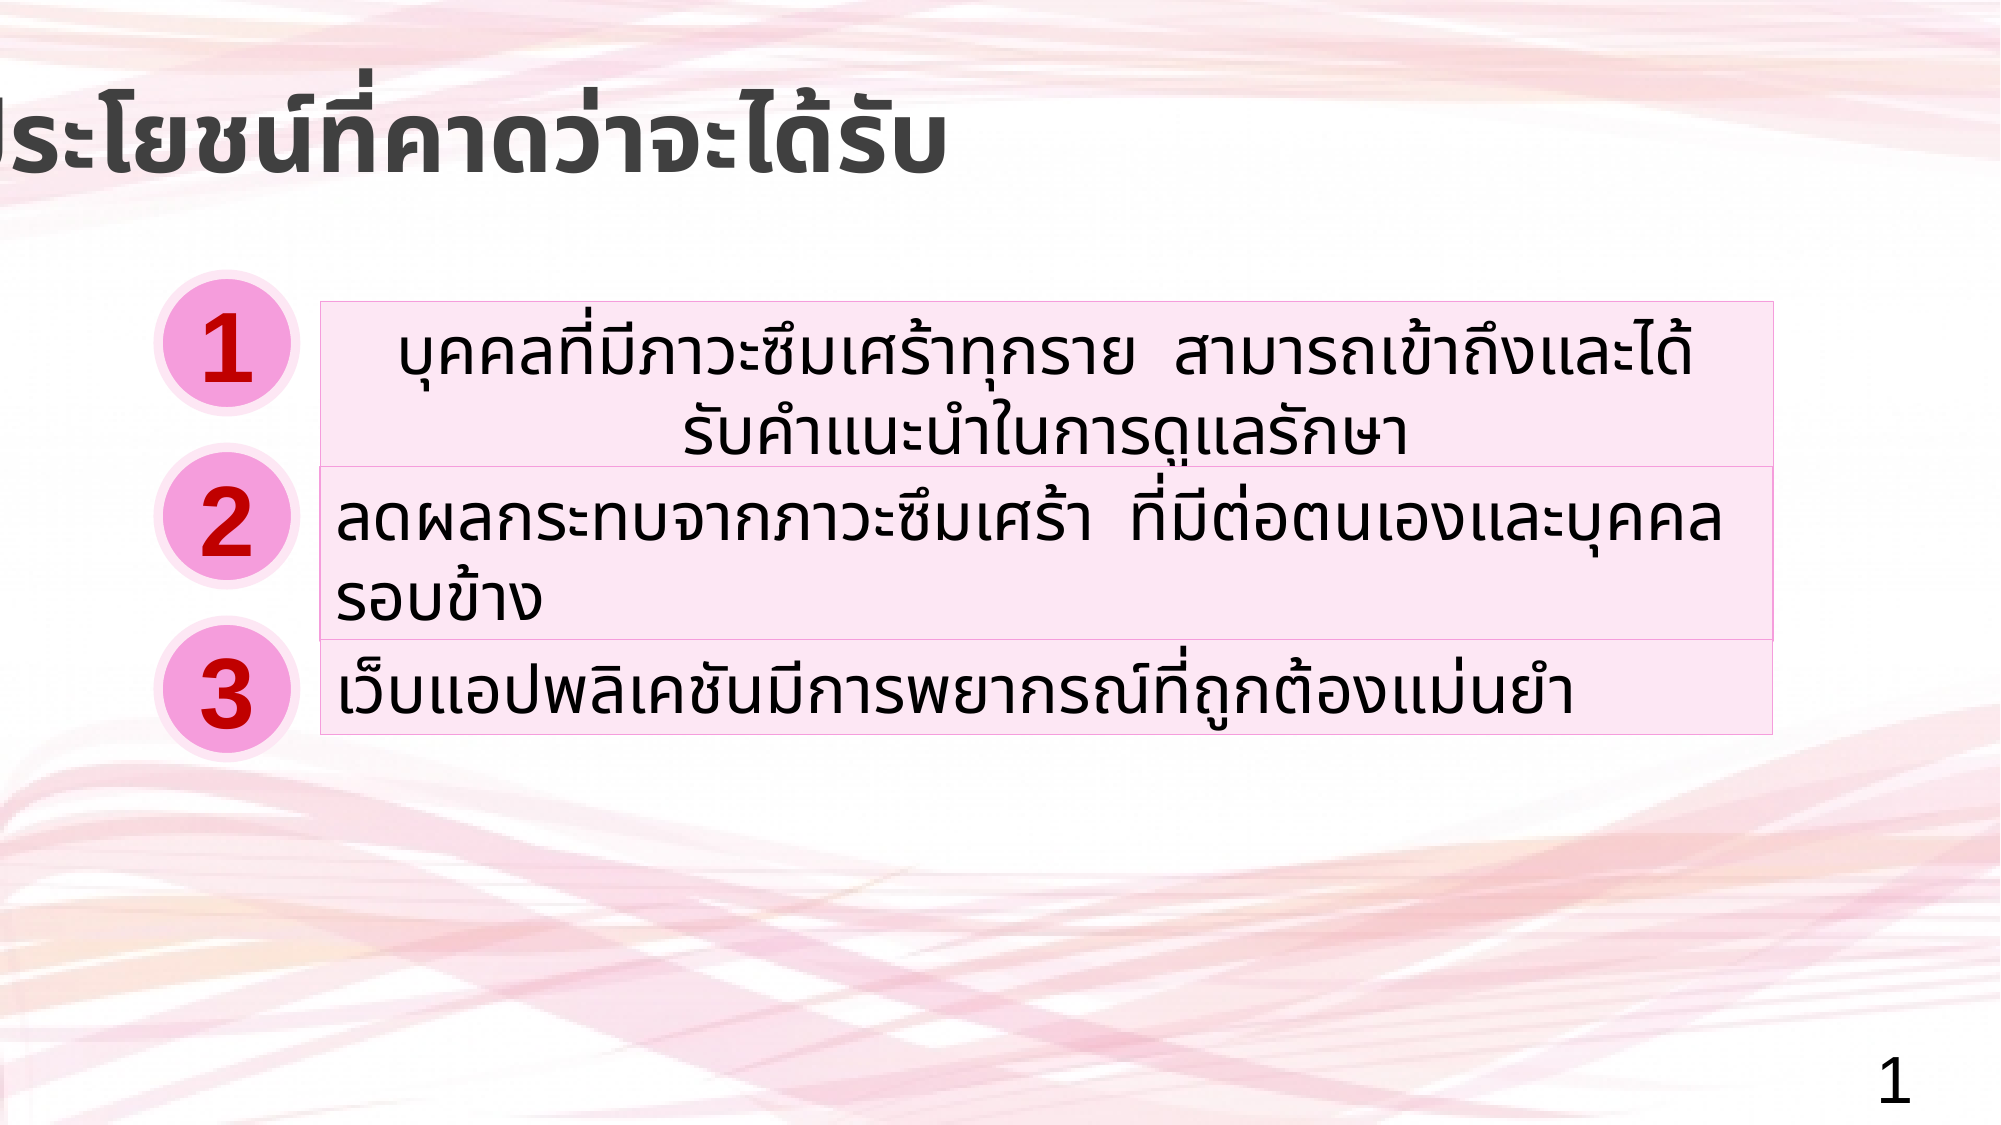

# ประโยชน์ที่คาดว่าจะได้รับ
1
บุคคลที่มีภาวะซึมเศร้าทุกราย  สามารถเข้าถึงและได้รับคำแนะนำในการดูแลรักษา
2
ลดผลกระทบจากภาวะซึมเศร้า  ที่มีต่อตนเองและบุคคลรอบข้าง
3
เว็บแอปพลิเคชันมีการพยากรณ์ที่ถูกต้องแม่นยำ
13